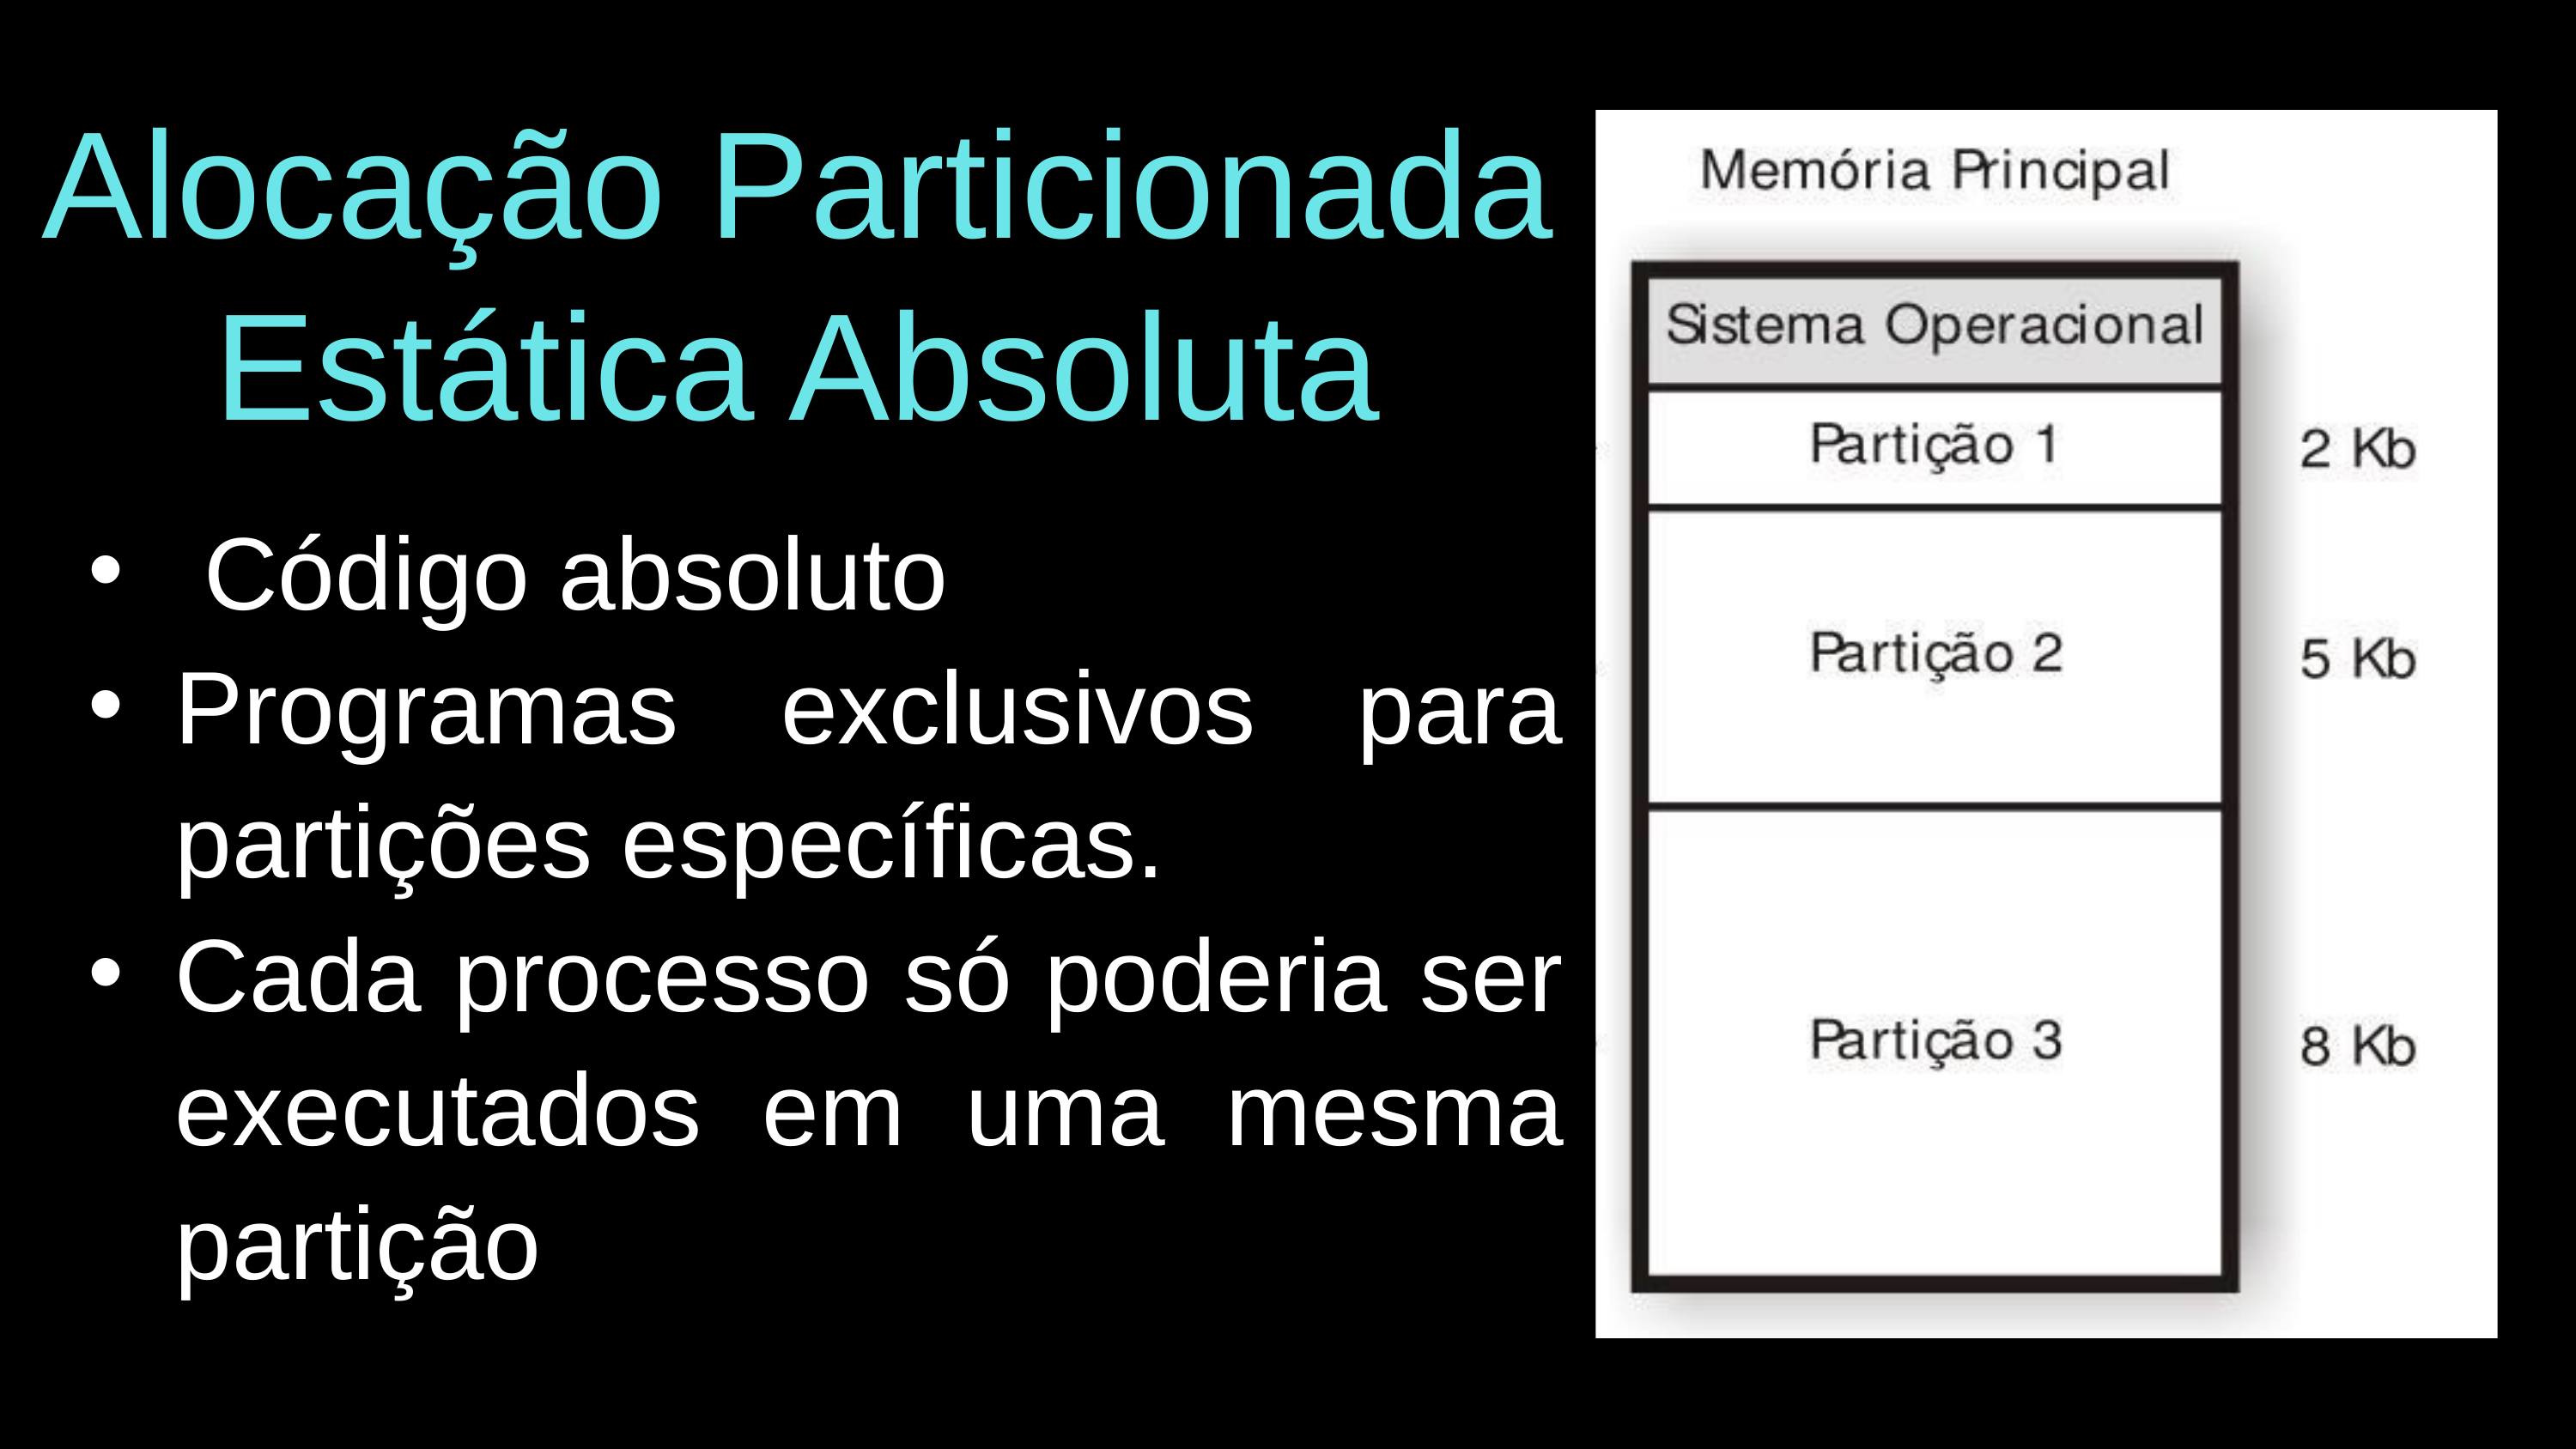

Alocação Particionada Estática Absoluta

 Código absoluto
Programas exclusivos para partições específicas.
Cada processo só poderia ser executados em uma mesma partição